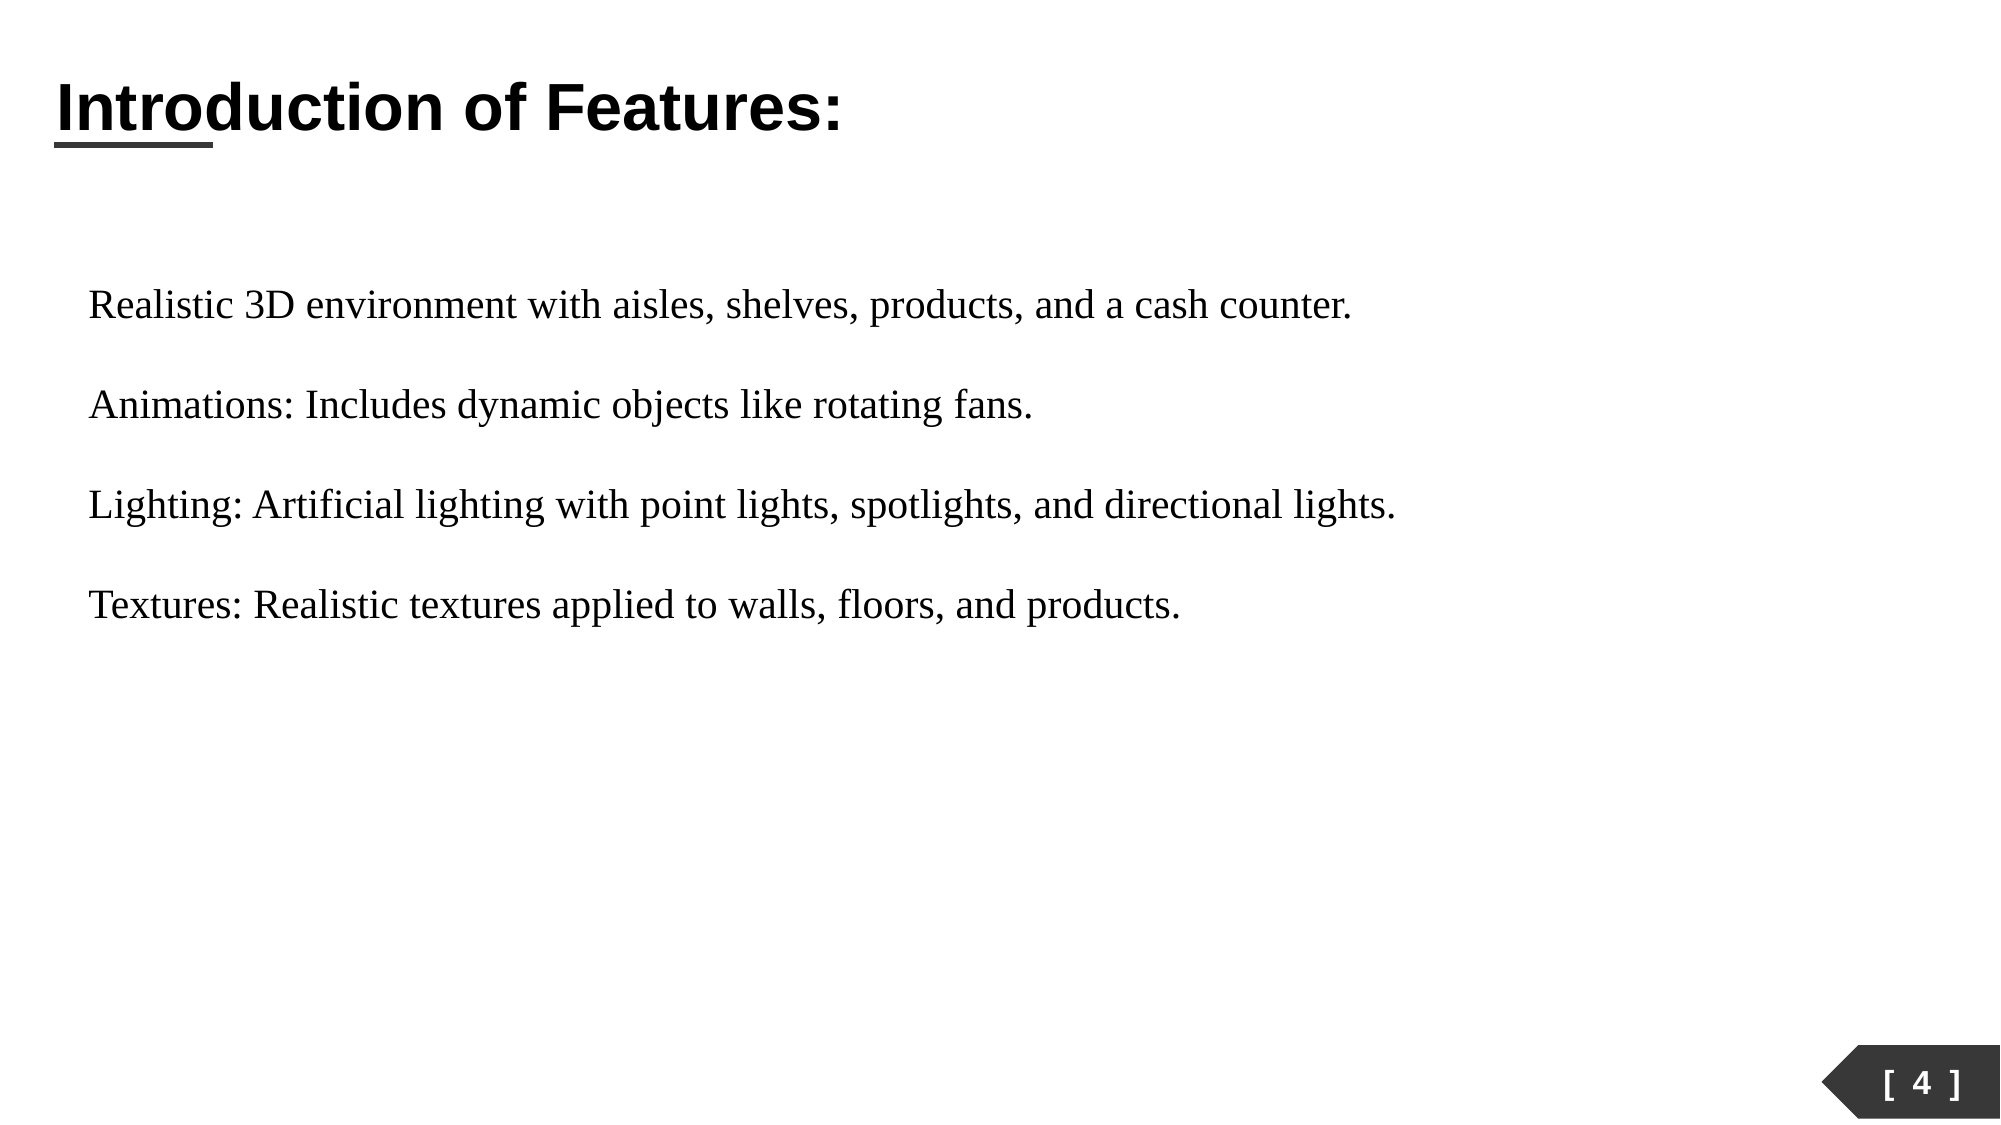

Introduction of Features:
Realistic 3D environment with aisles, shelves, products, and a cash counter.

Animations: Includes dynamic objects like rotating fans.

Lighting: Artificial lighting with point lights, spotlights, and directional lights.

Textures: Realistic textures applied to walls, floors, and products.

[  4  ]